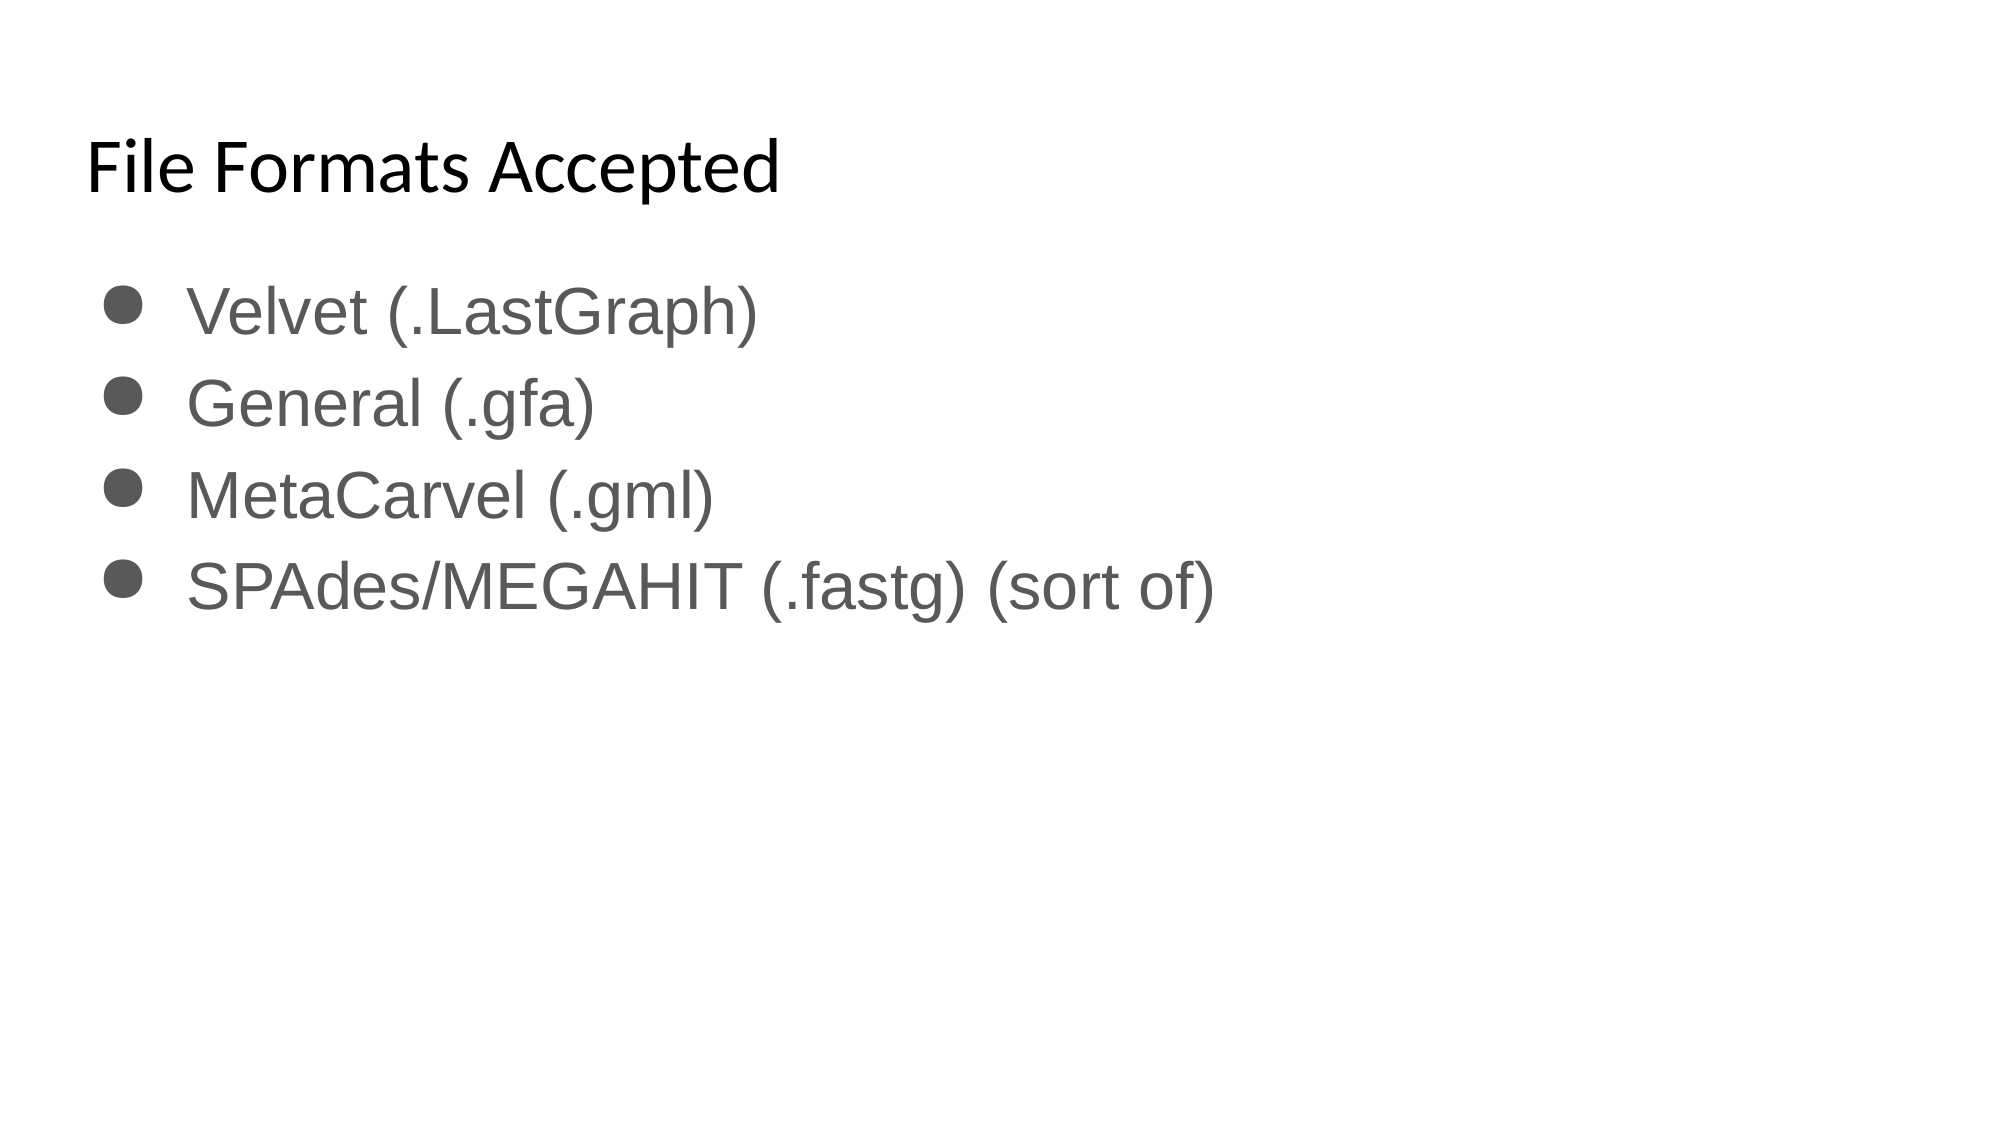

# File Formats Accepted
Velvet (.LastGraph)
General (.gfa)
MetaCarvel (.gml)
SPAdes/MEGAHIT (.fastg) (sort of)